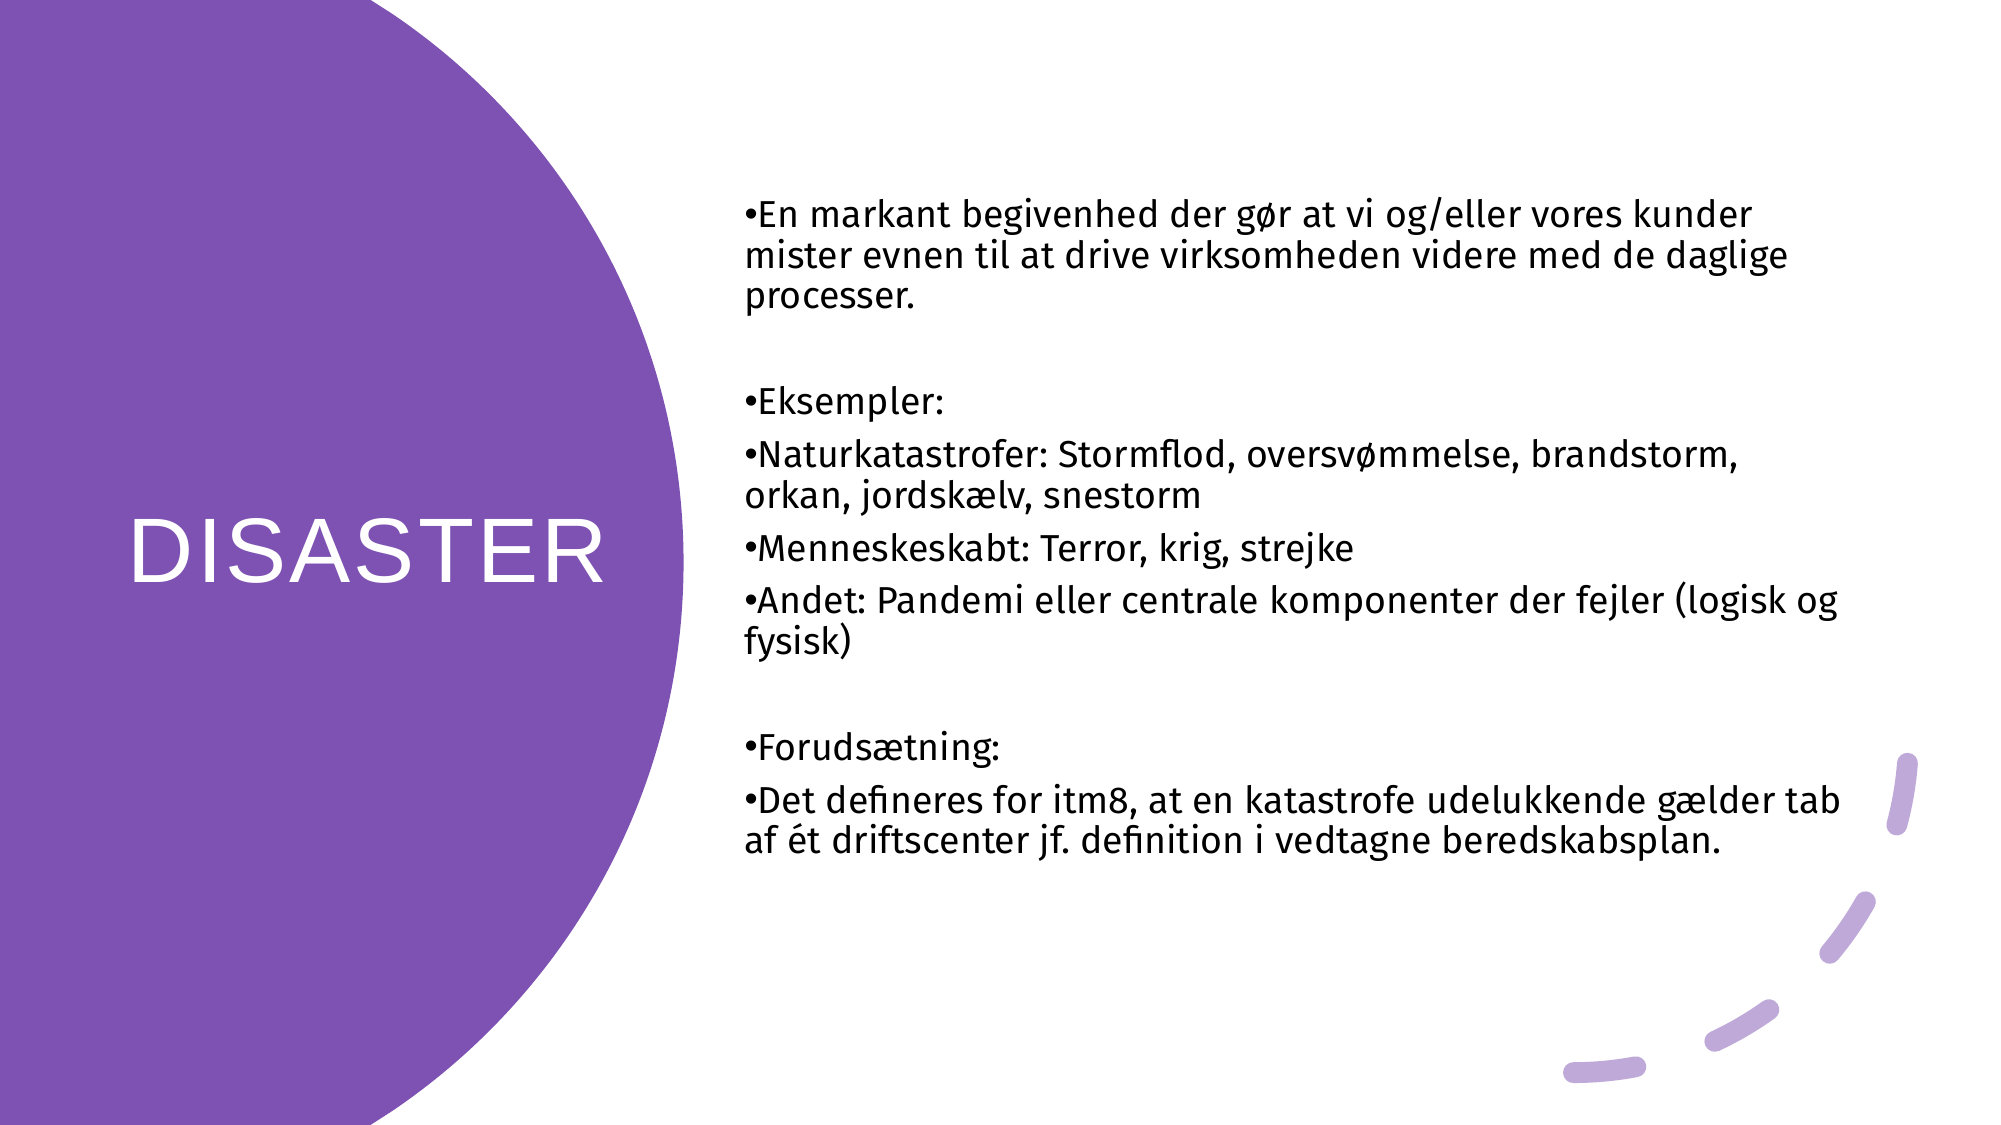

En markant begivenhed der gør at vi og/eller vores kunder mister evnen til at drive virksomheden videre med de daglige processer.

Eksempler:
Naturkatastrofer: Stormflod, oversvømmelse, brandstorm, orkan, jordskælv, snestorm
Menneskeskabt: Terror, krig, strejke
Andet: Pandemi eller centrale komponenter der fejler (logisk og fysisk)

Forudsætning:
Det defineres for itm8, at en katastrofe udelukkende gælder tab af ét driftscenter jf. definition i vedtagne beredskabsplan.

# Disaster